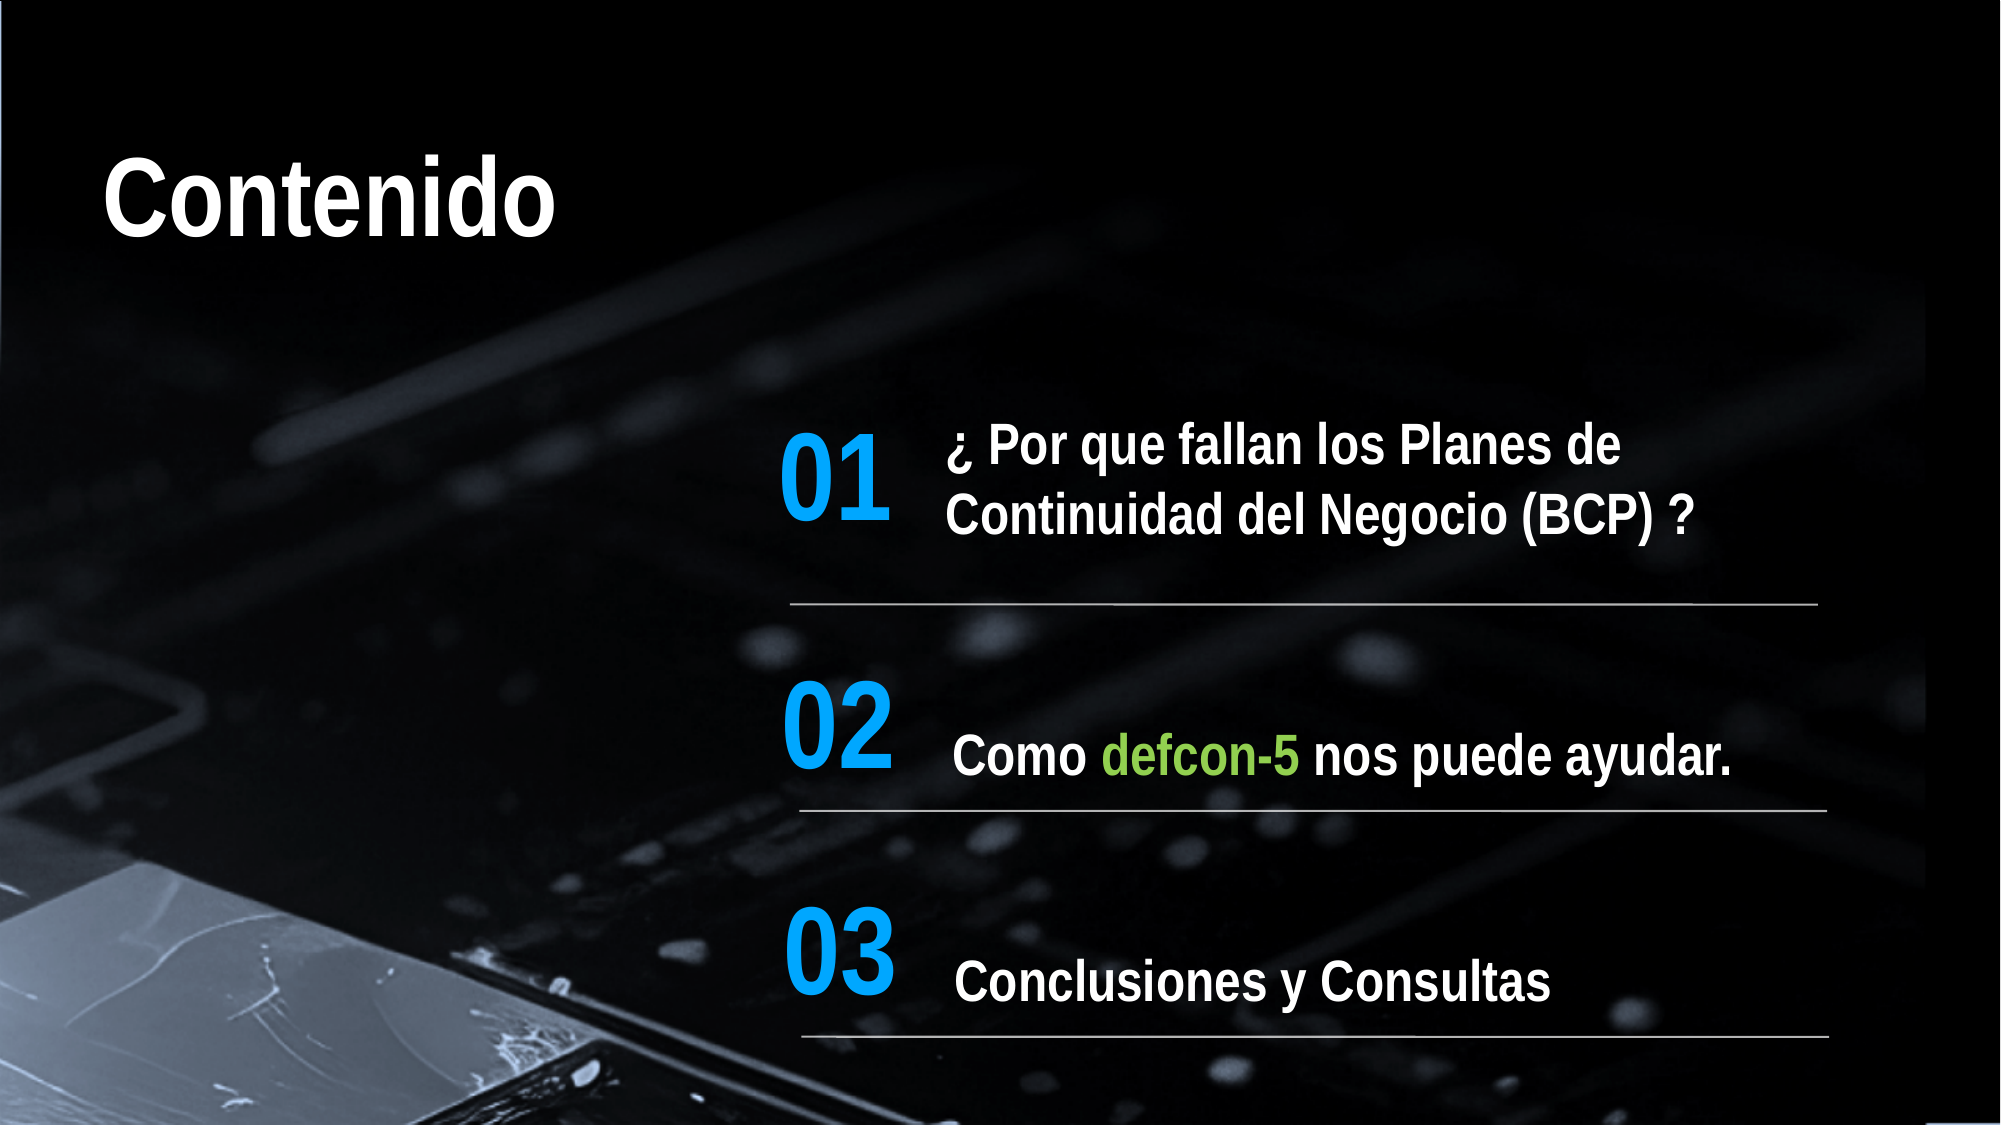

# Contenido
¿ Por que fallan los Planes de Continuidad del Negocio (BCP) ?
01

Como defcon-5 nos puede ayudar.
02

Conclusiones y Consultas
03